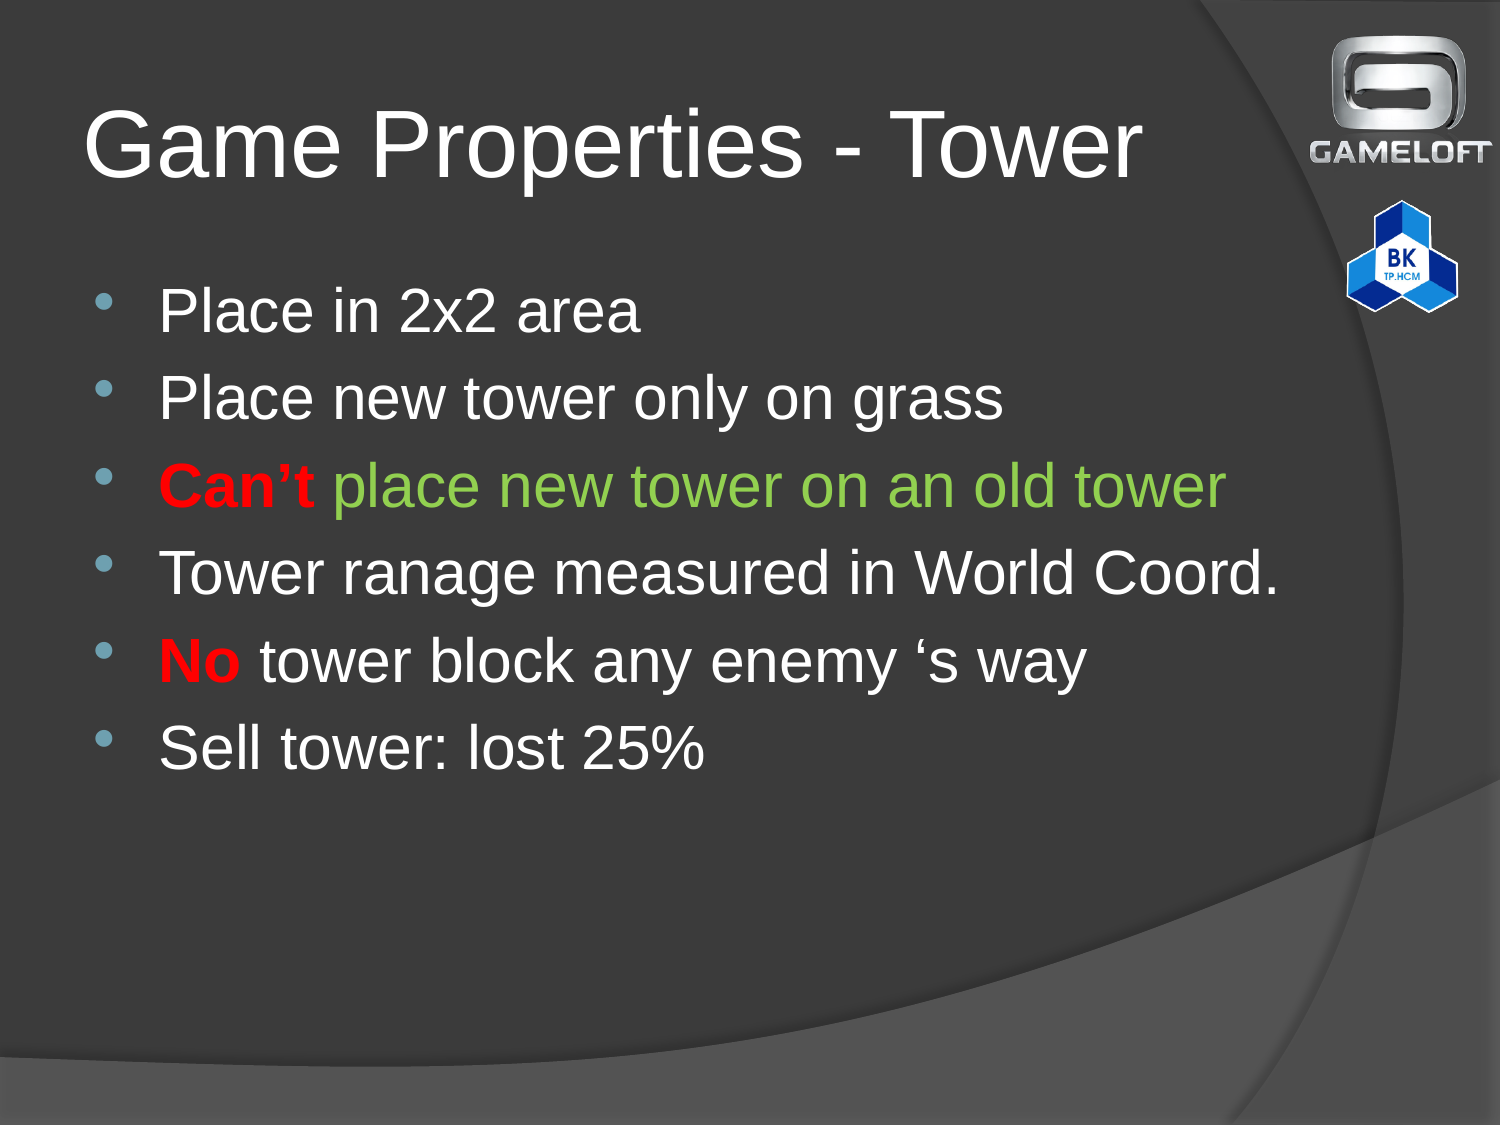

# Game Properties - Tower
Place in 2x2 area
Place new tower only on grass
Can’t place new tower on an old tower
Tower ranage measured in World Coord.
No tower block any enemy ‘s way
Sell tower: lost 25%